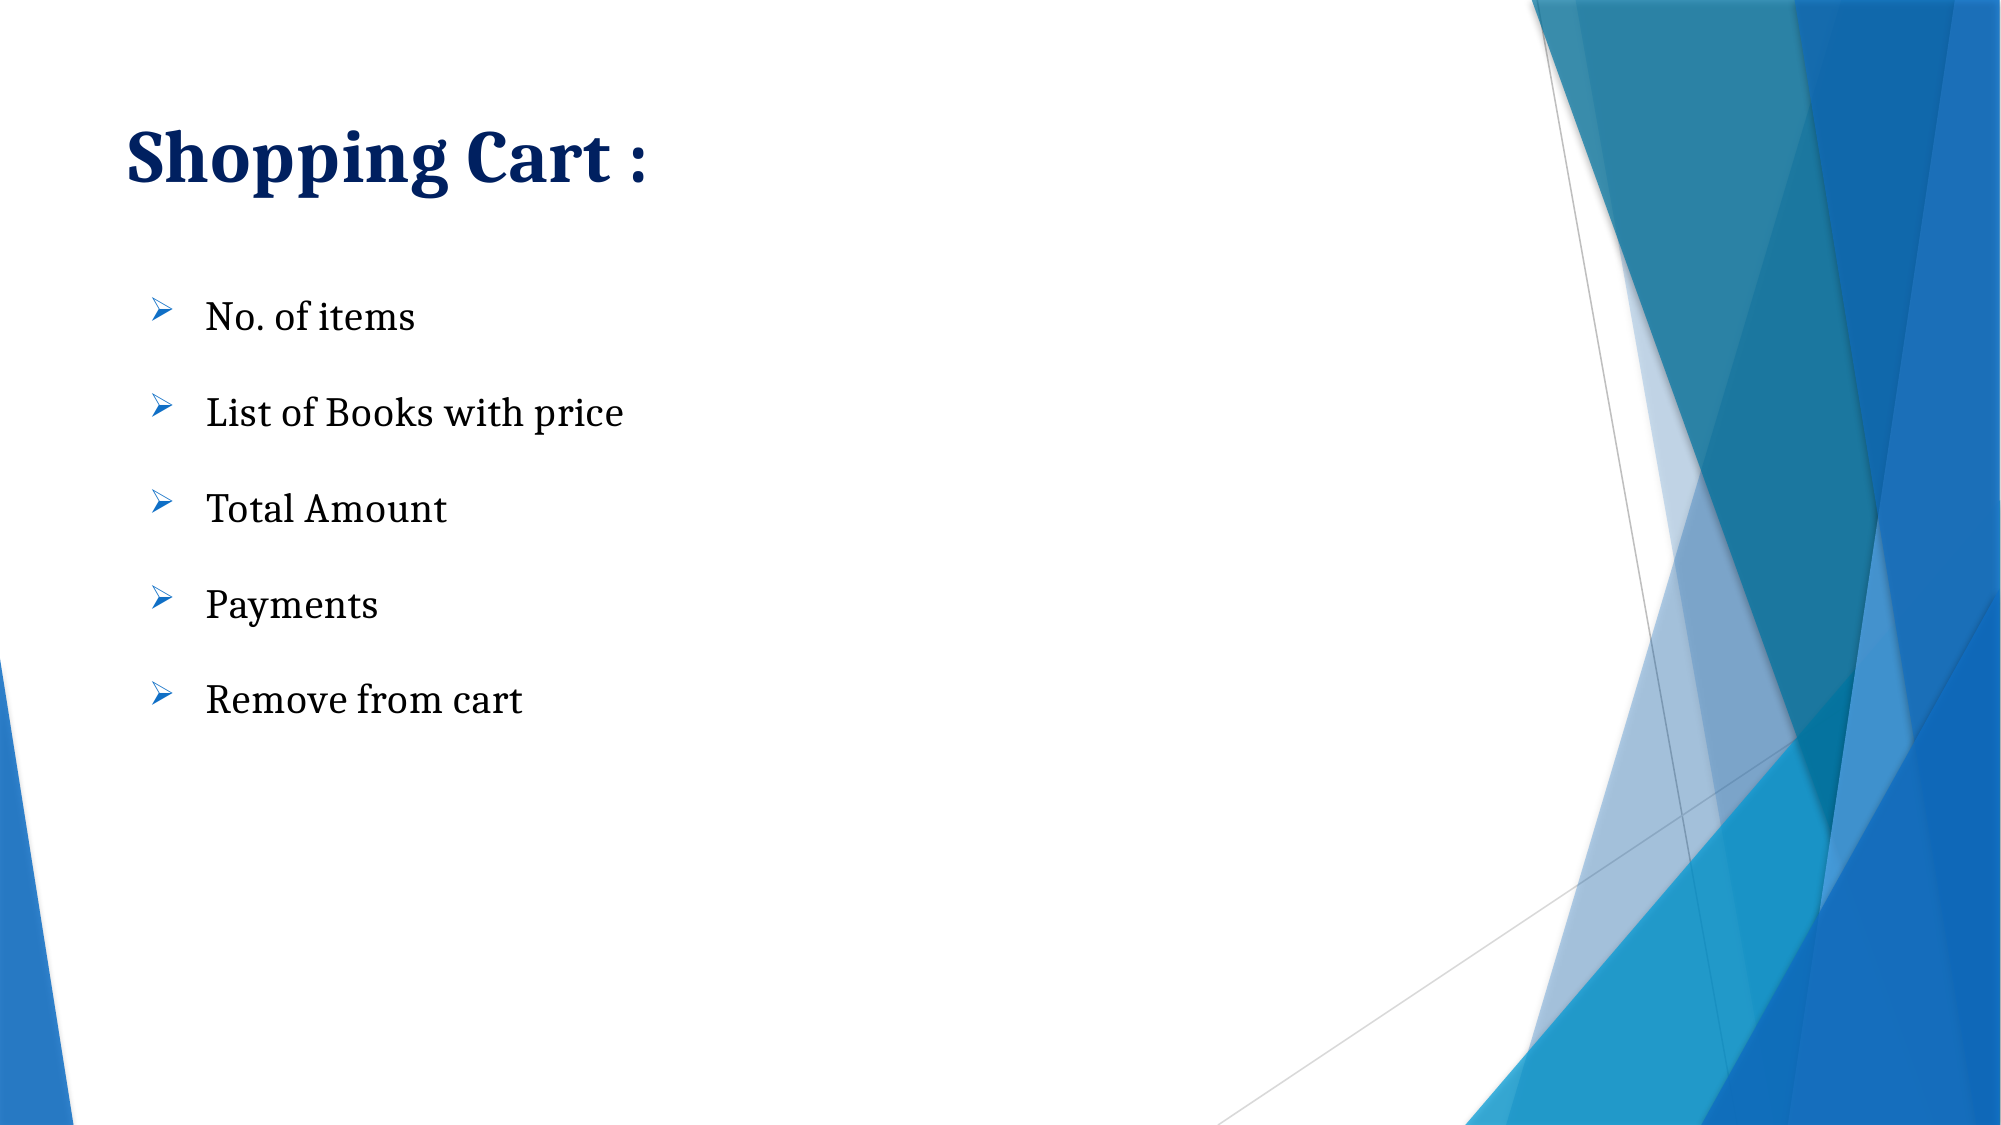

# Shopping Cart :
No. of items
List of Books with price
Total Amount
Payments
Remove from cart